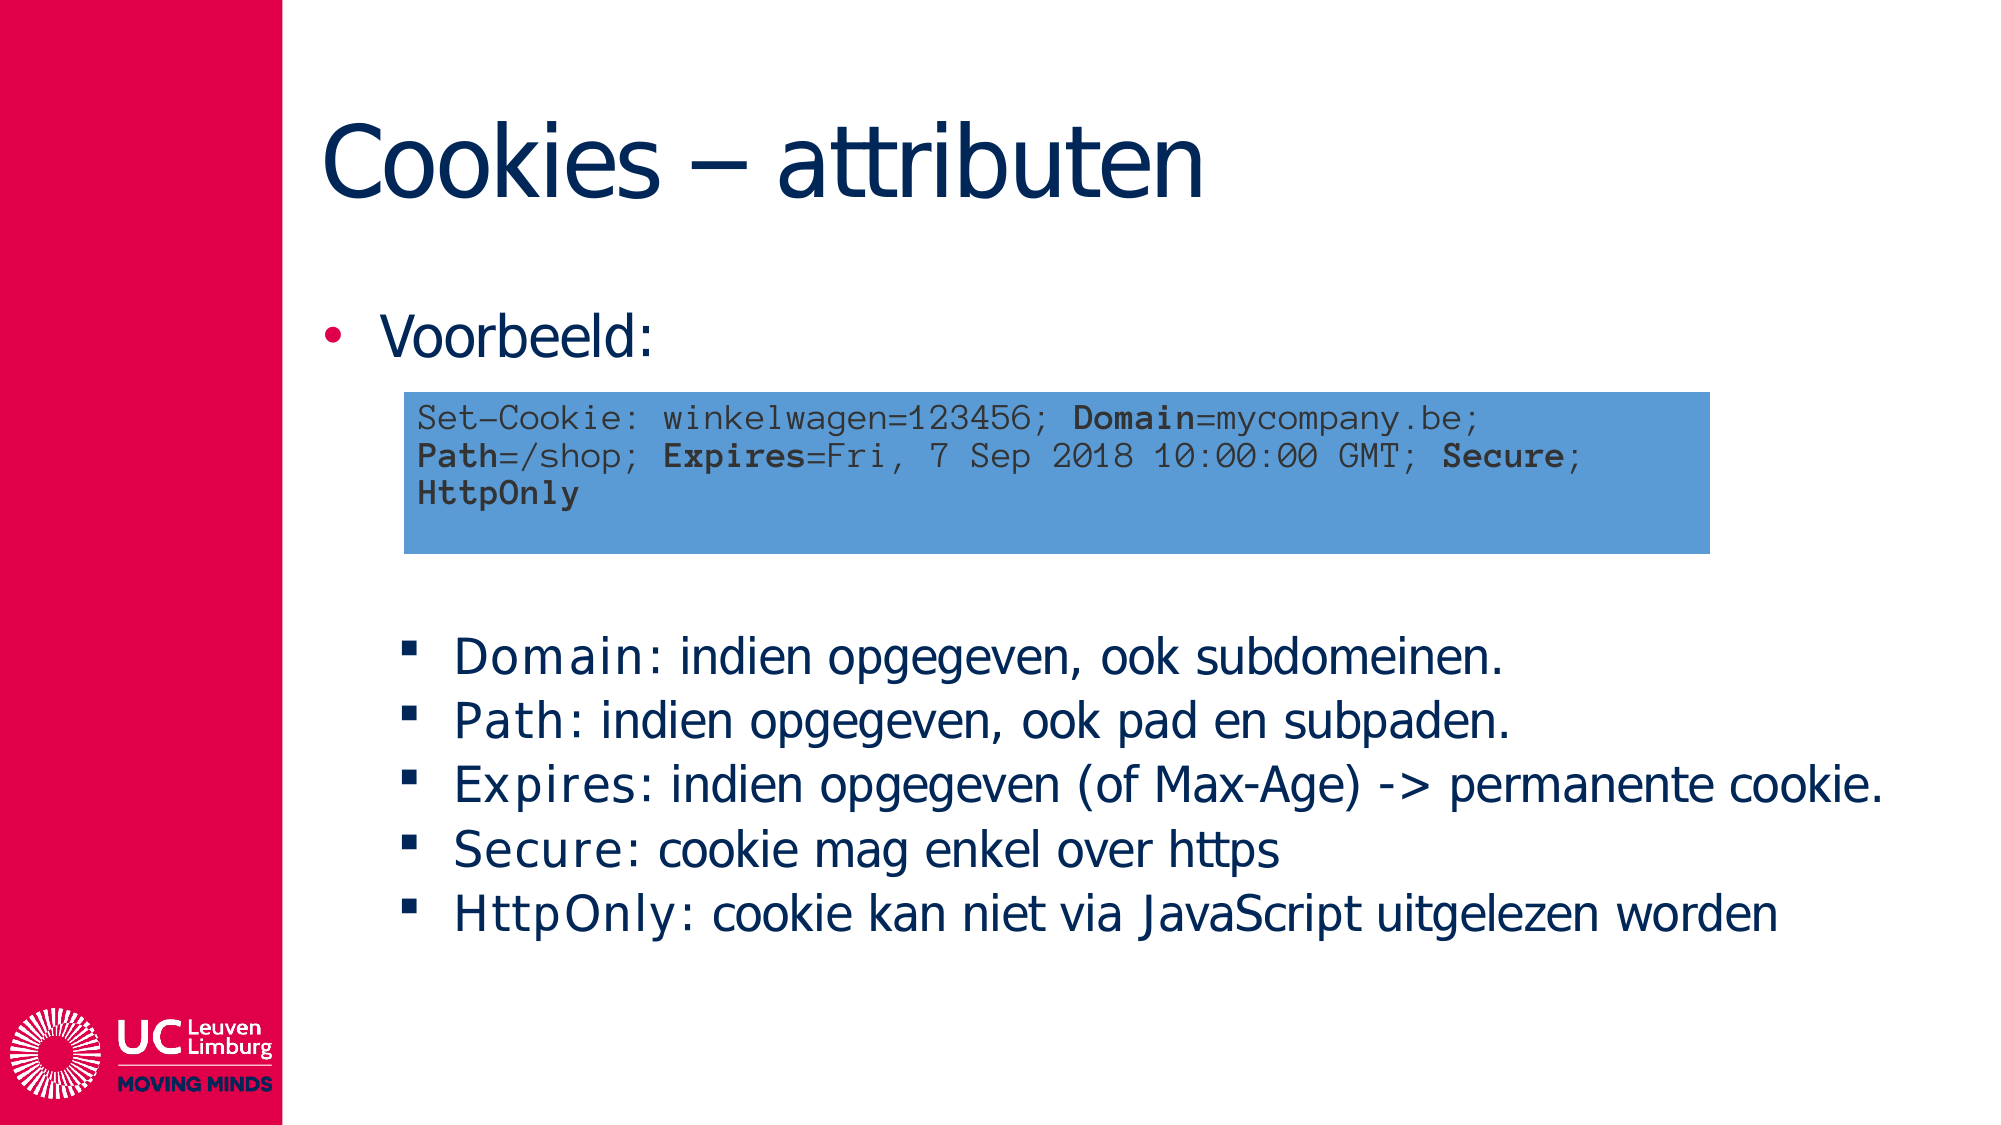

# Cookies – attributen
Voorbeeld:

Domain: indien opgegeven, ook subdomeinen.
Path: indien opgegeven, ook pad en subpaden.
Expires: indien opgegeven (of Max-Age) -> permanente cookie.
Secure: cookie mag enkel over https
HttpOnly: cookie kan niet via JavaScript uitgelezen worden

| Set-Cookie: winkelwagen=123456; Domain=mycompany.be; Path=/shop; Expires=Fri, 7 Sep 2018 10:00:00 GMT; Secure; HttpOnly |
| --- |